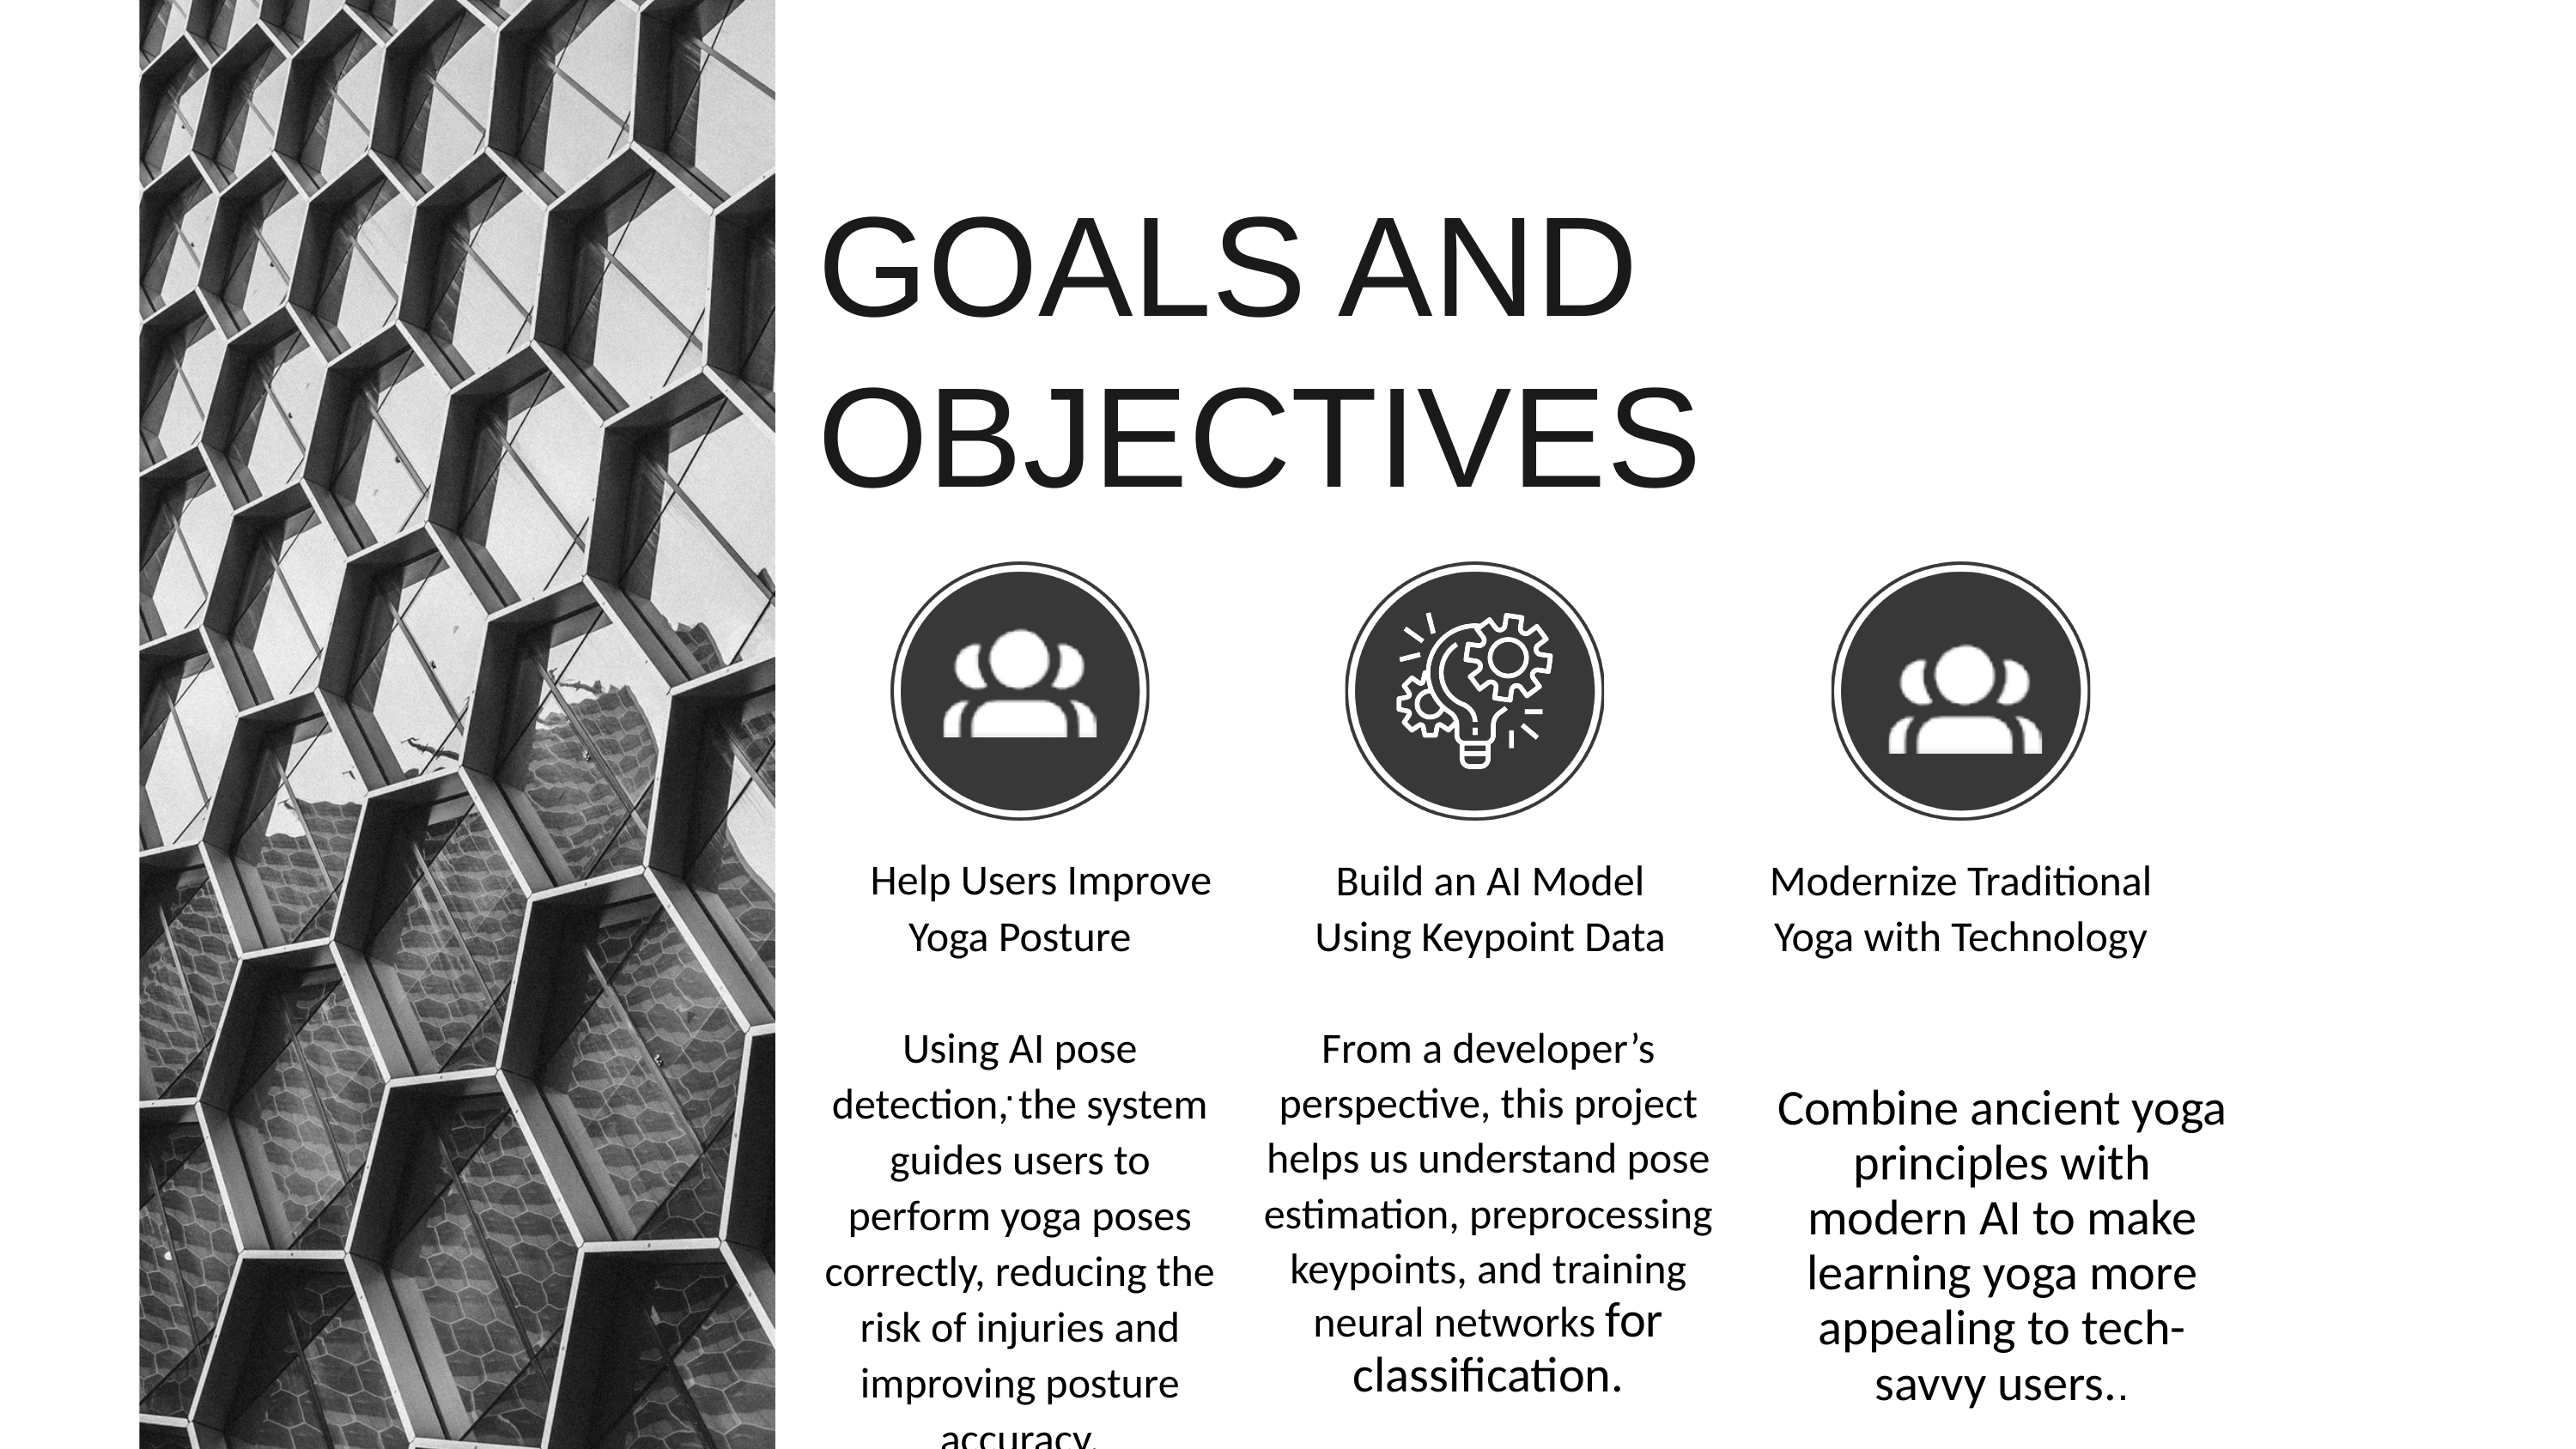

GOALS AND OBJECTIVES

Modernize Traditional Yoga with Technology
E Help Users Improve Yoga Posture

Using AI pose detection, the system guides users to perform yoga poses correctly, reducing the risk of injuries and improving posture accuracy.
Build an AI Model Using Keypoint Data
From a developer’s perspective, this project helps us understand pose estimation, preprocessing keypoints, and training neural networks for classification.
.
Combine ancient yoga principles with modern AI to make learning yoga more appealing to tech-savvy users..